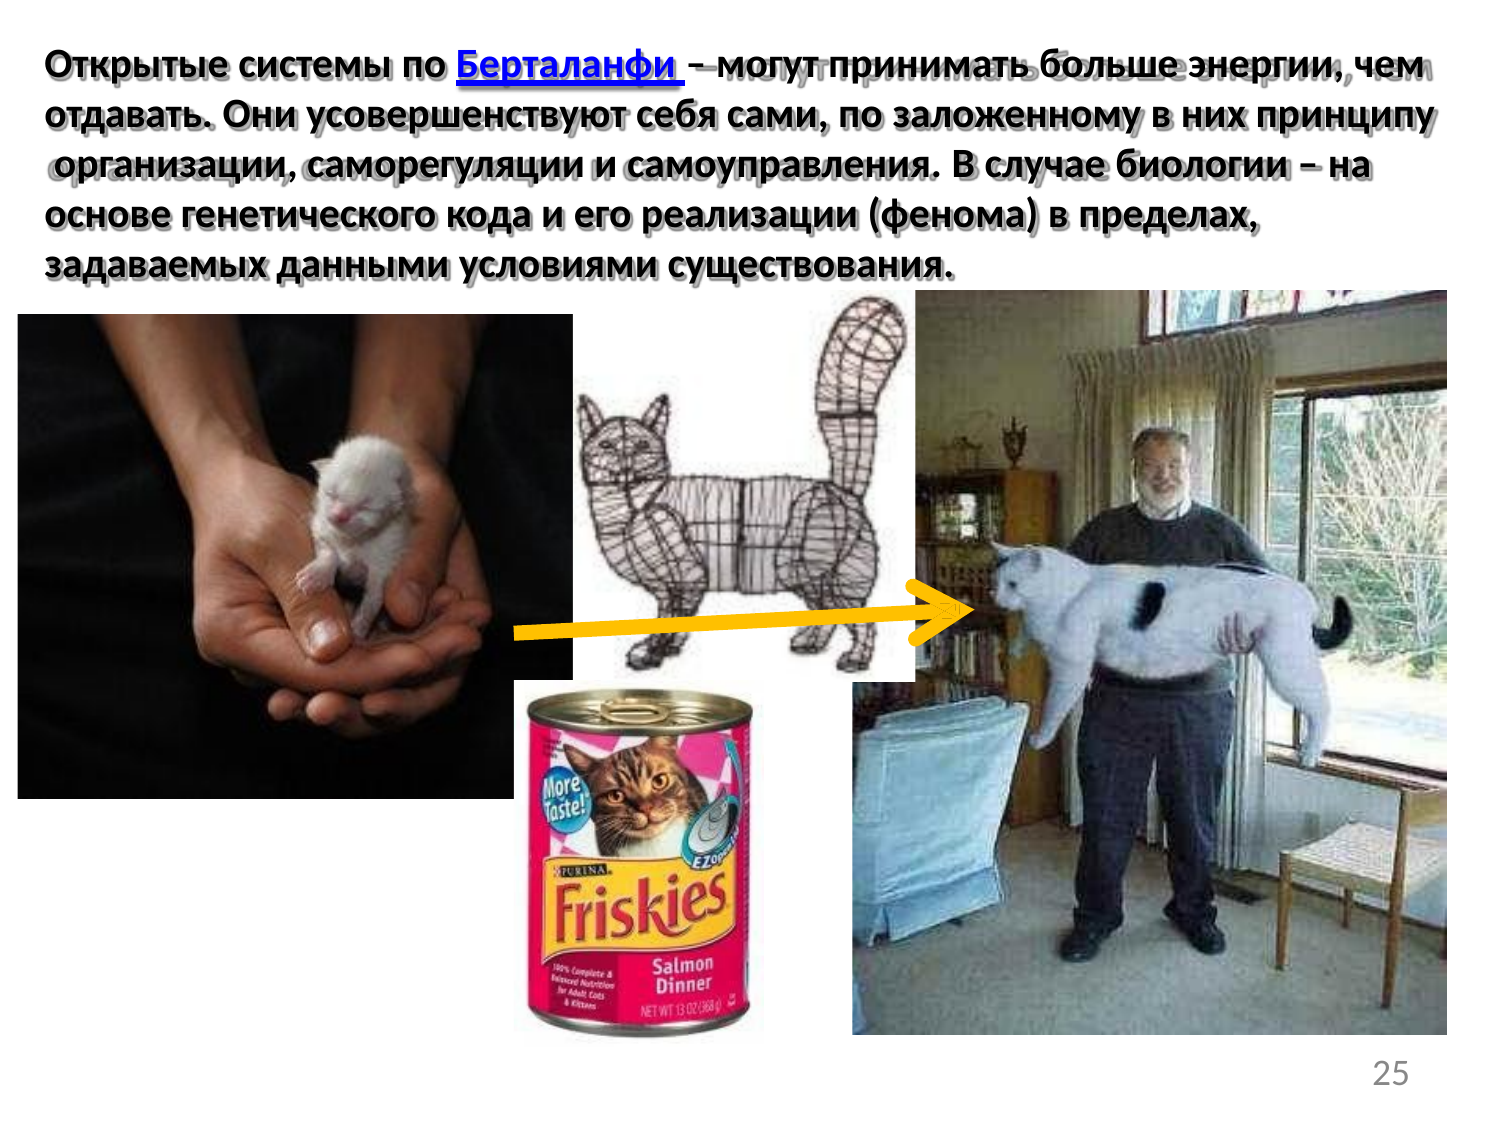

# Открытые системы по Берталанфи – могут принимать больше энергии, чем  отдавать. Они усовершенствуют себя сами, по заложенному в них принципу  организации, саморегуляции и самоуправления. В случае биологии – на  основе генетического кода и его реализации (фенома) в пределах,  задаваемых данными условиями существования.

25